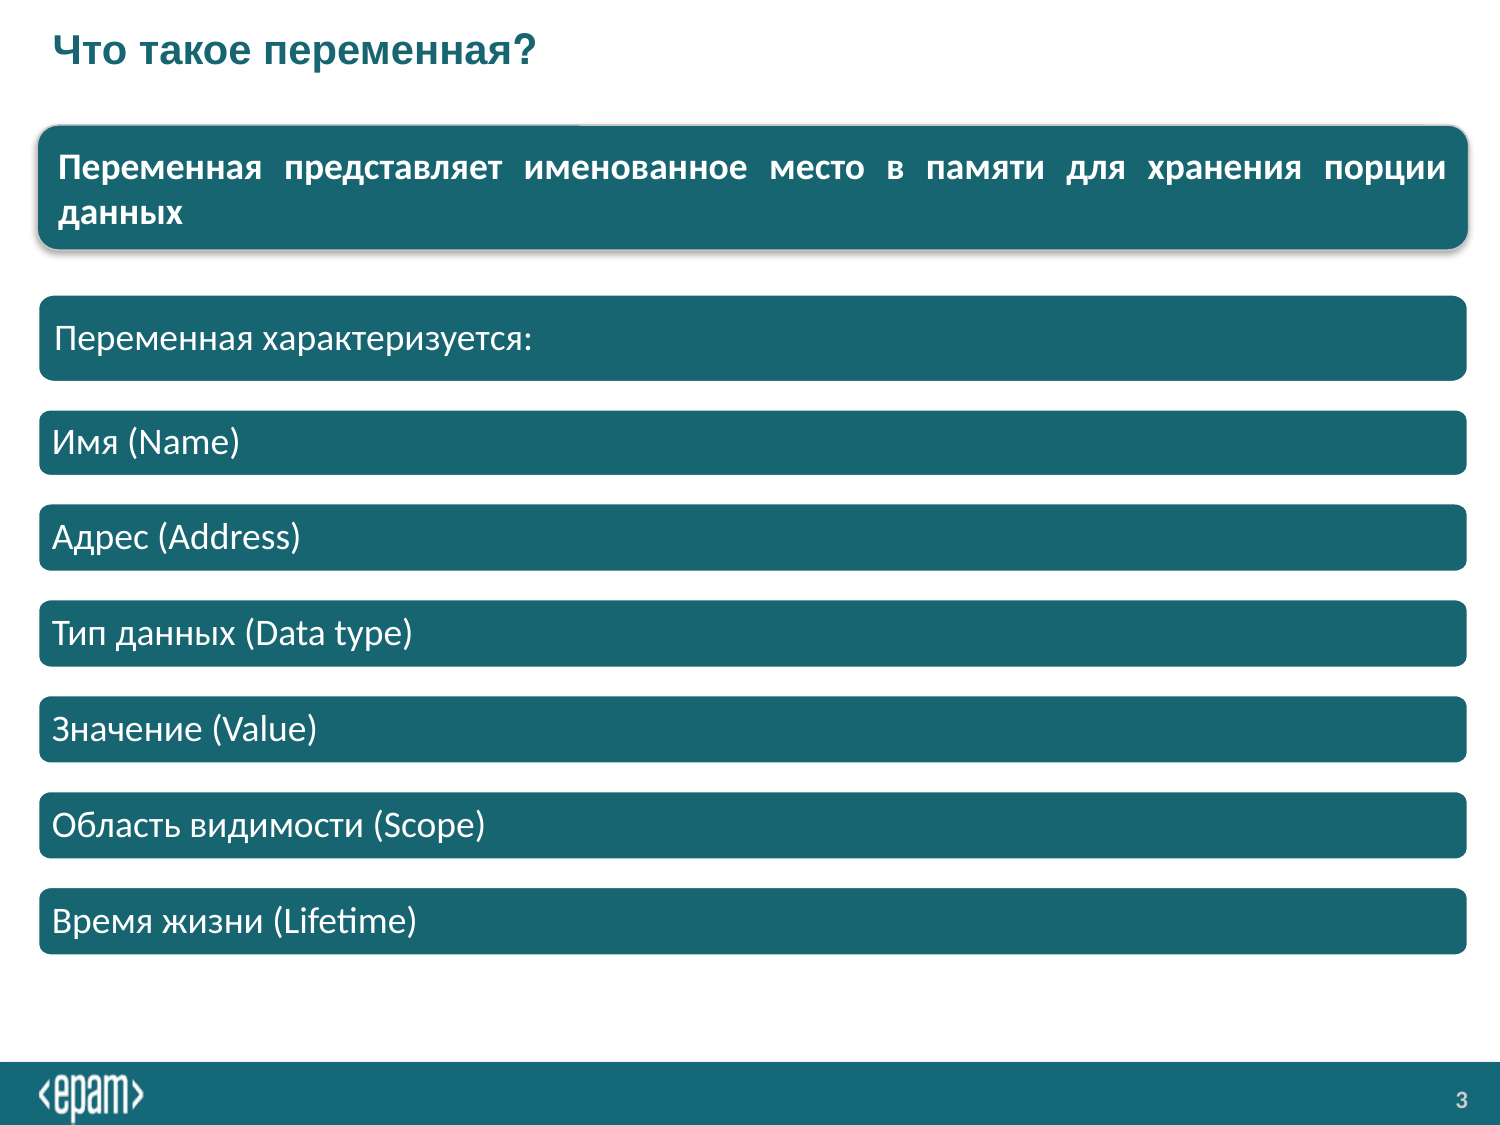

# Что такое переменная?
Переменная представляет именованное место в памяти для хранения порции данных
Переменная характеризуется:
Имя (Name)
Адрес (Address)
Тип данных (Data type)
Значение (Value)
Область видимости (Scope)
Время жизни (Lifetime)